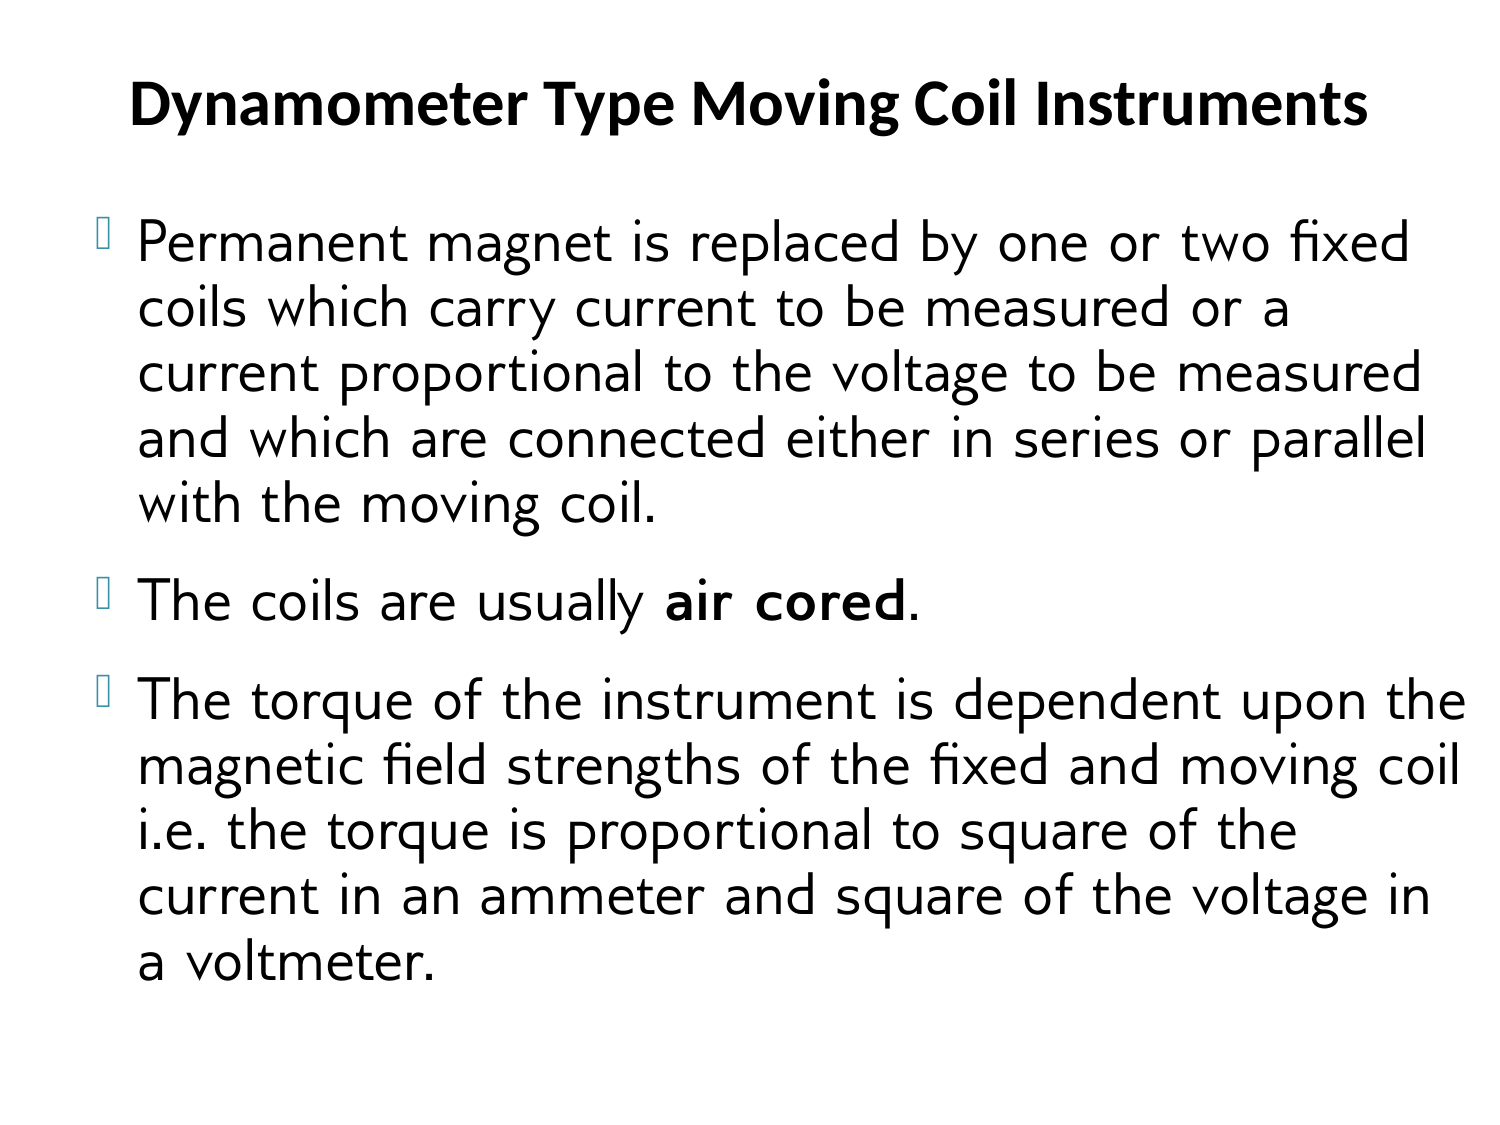

Dynamometer Type Moving Coil Instruments
Permanent magnet is replaced by one or two fixed coils which carry current to be measured or a current proportional to the voltage to be measured and which are connected either in series or parallel with the moving coil.
The coils are usually air cored.
The torque of the instrument is dependent upon the magnetic field strengths of the fixed and moving coil i.e. the torque is proportional to square of the current in an ammeter and square of the voltage in a voltmeter.